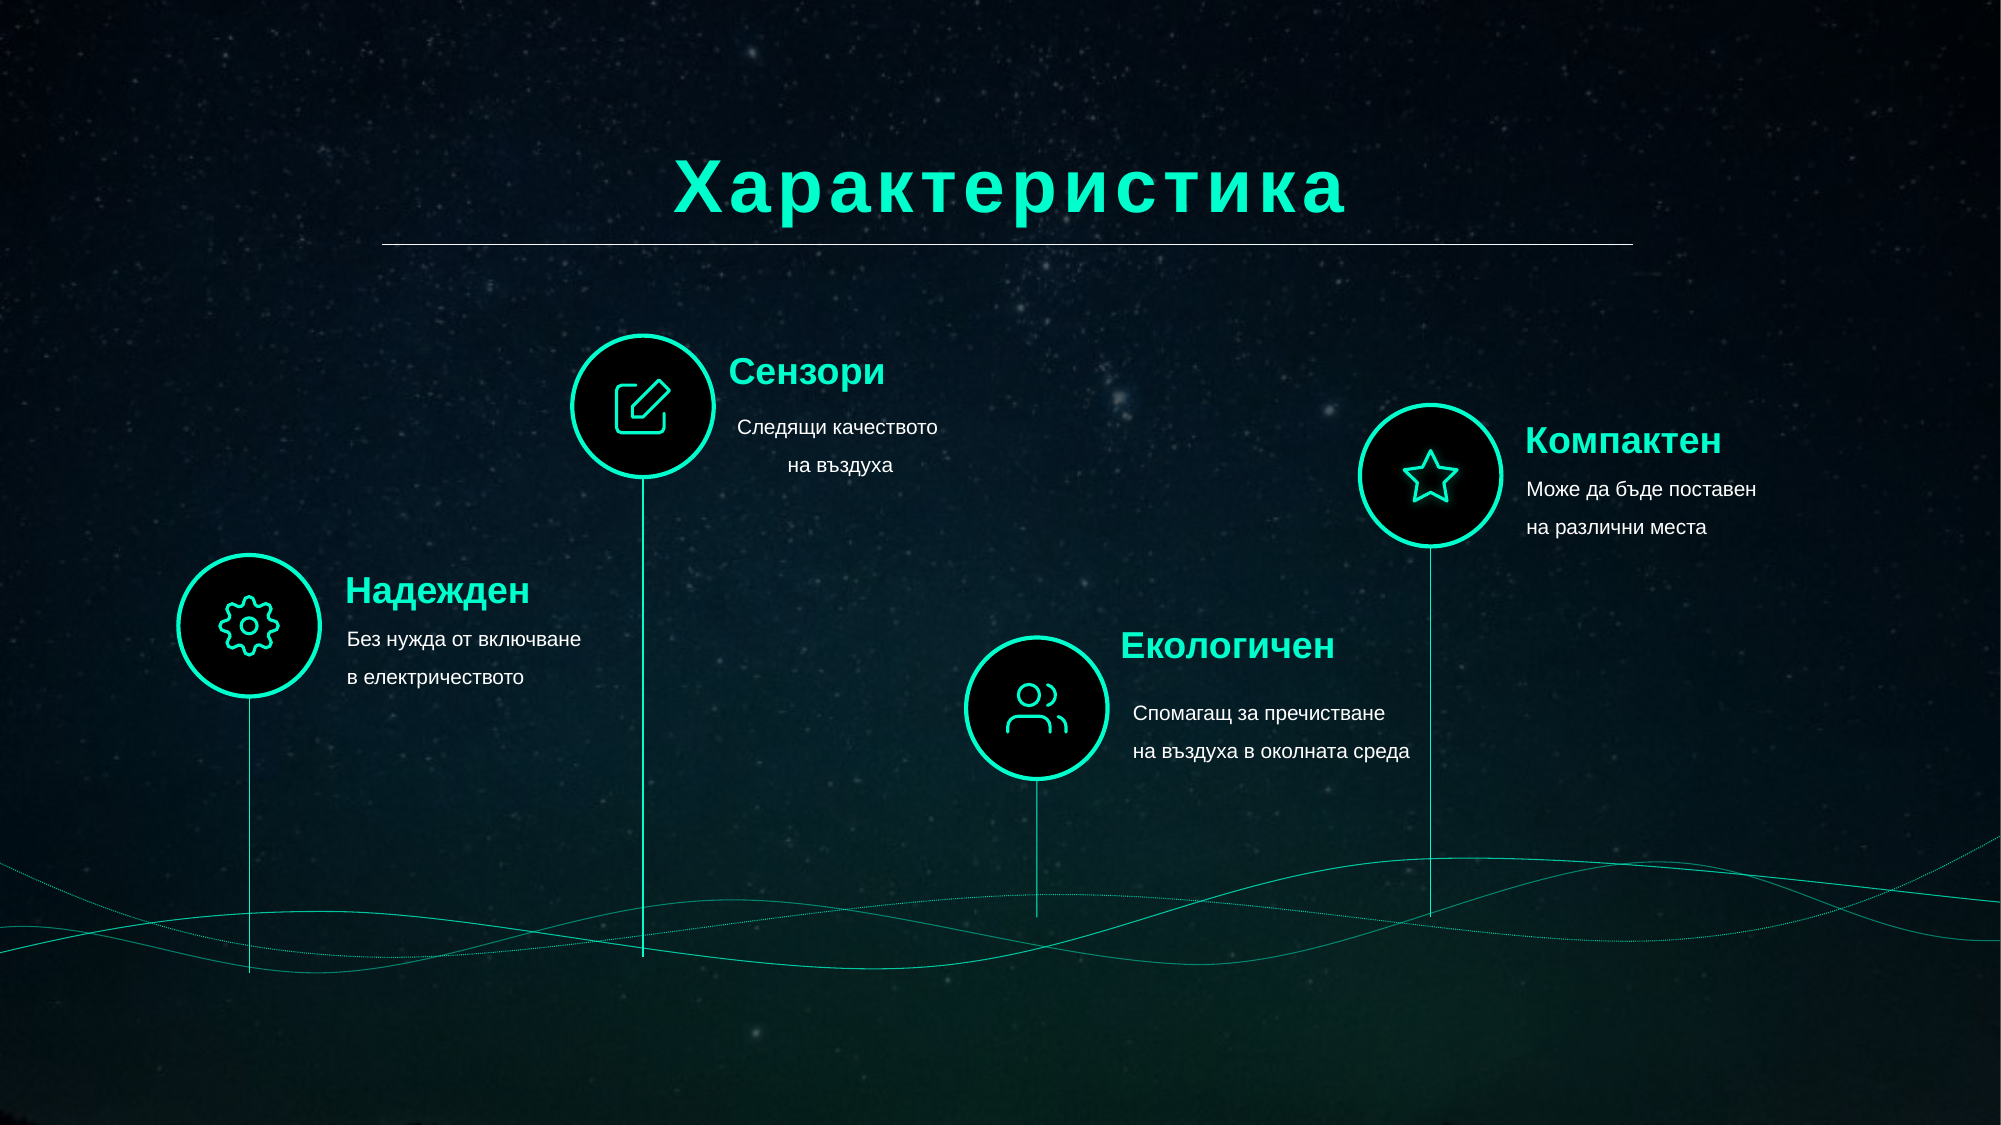

Характеристика

Сензори
Следящи качеството
на въздуха

Компактен
Може да бъде поставен
на различни места

Надежден
Без нужда от включване
в електричеството
Екологичен
Спомагащ за пречистване
на въздуха в околната среда